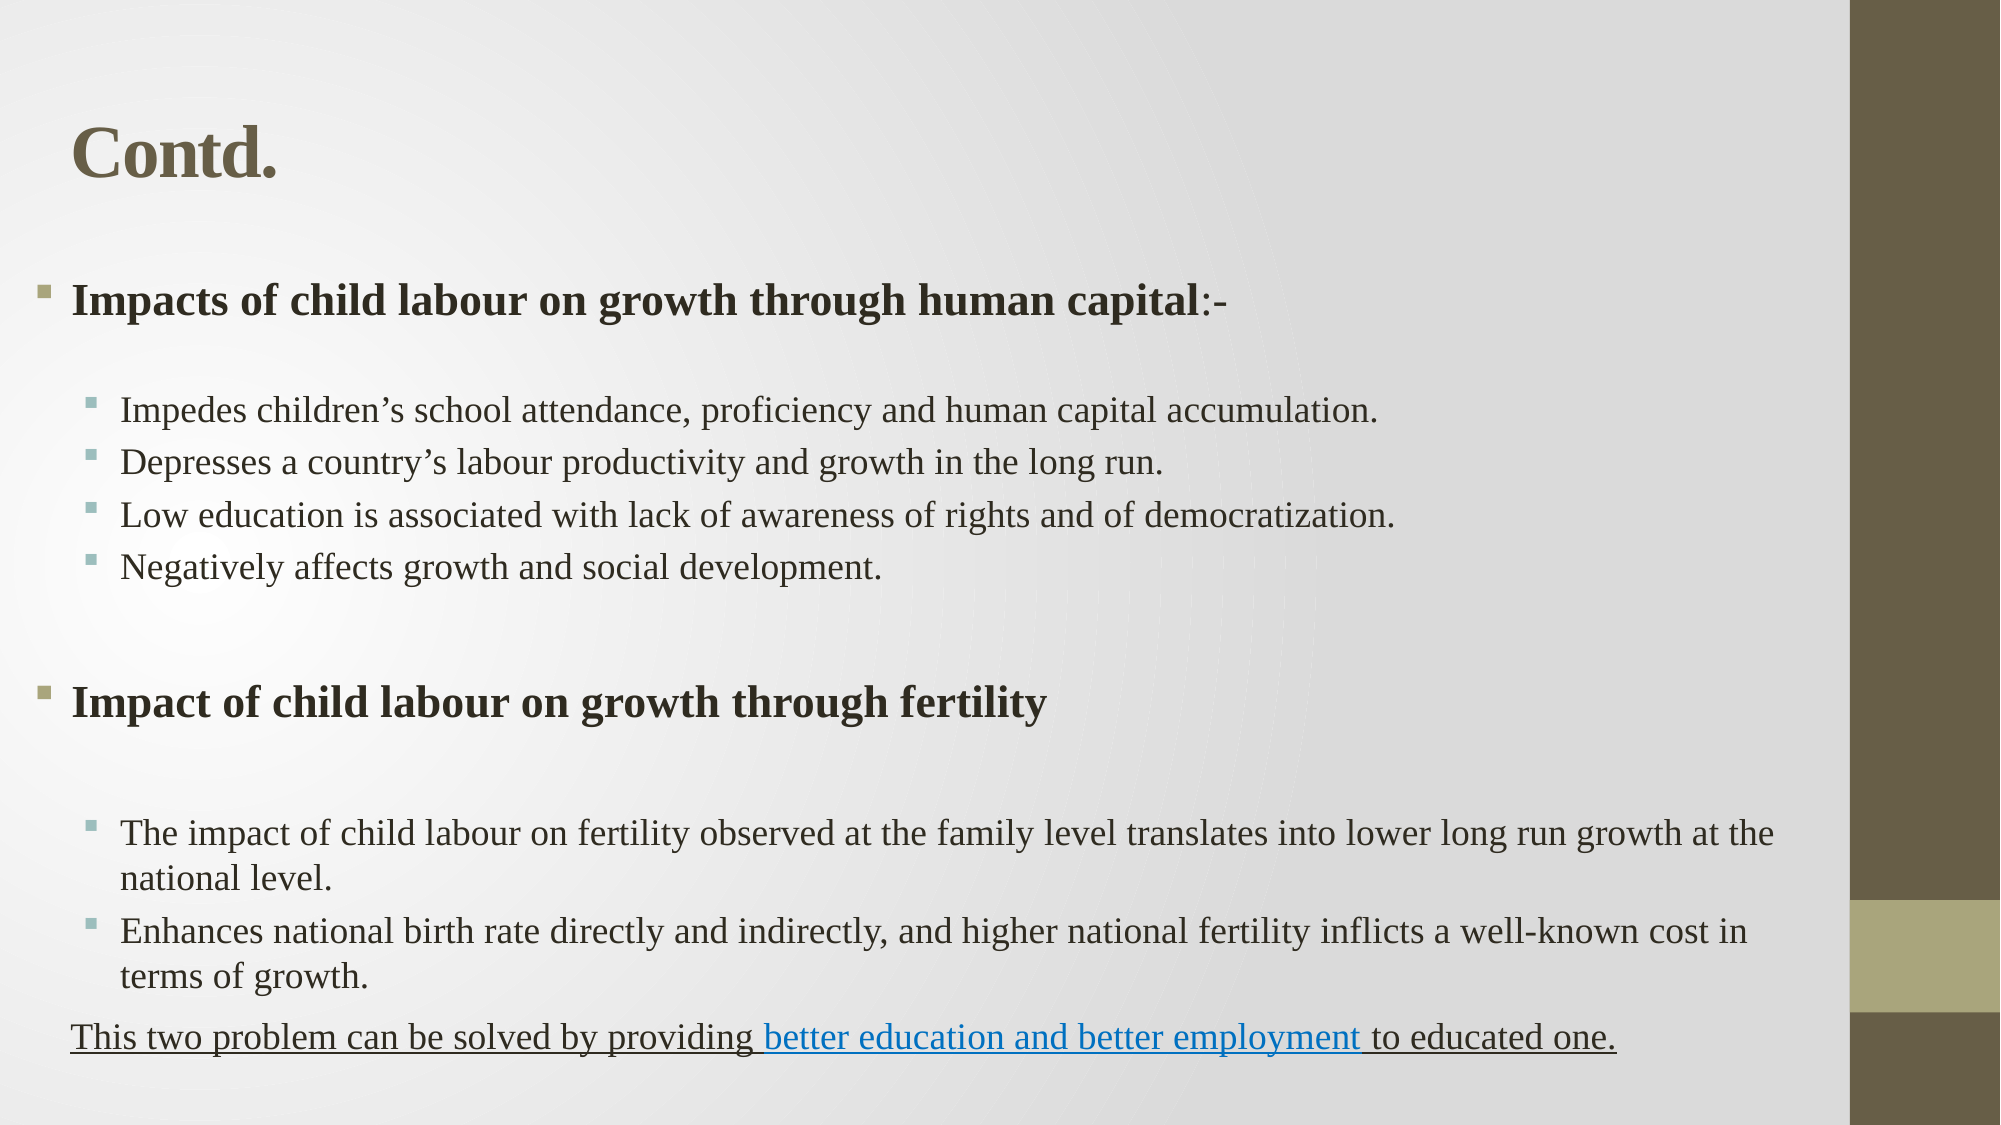

# Contd.
Impacts of child labour on growth through human capital:-

Impedes children’s school attendance, proficiency and human capital accumulation.
Depresses a country’s labour productivity and growth in the long run.
Low education is associated with lack of awareness of rights and of democratization.
Negatively affects growth and social development.

Impact of child labour on growth through fertility

The impact of child labour on fertility observed at the family level translates into lower long run growth at the national level.
Enhances national birth rate directly and indirectly, and higher national fertility inflicts a well-known cost in terms of growth.

This two problem can be solved by providing better education and better employment to educated one.